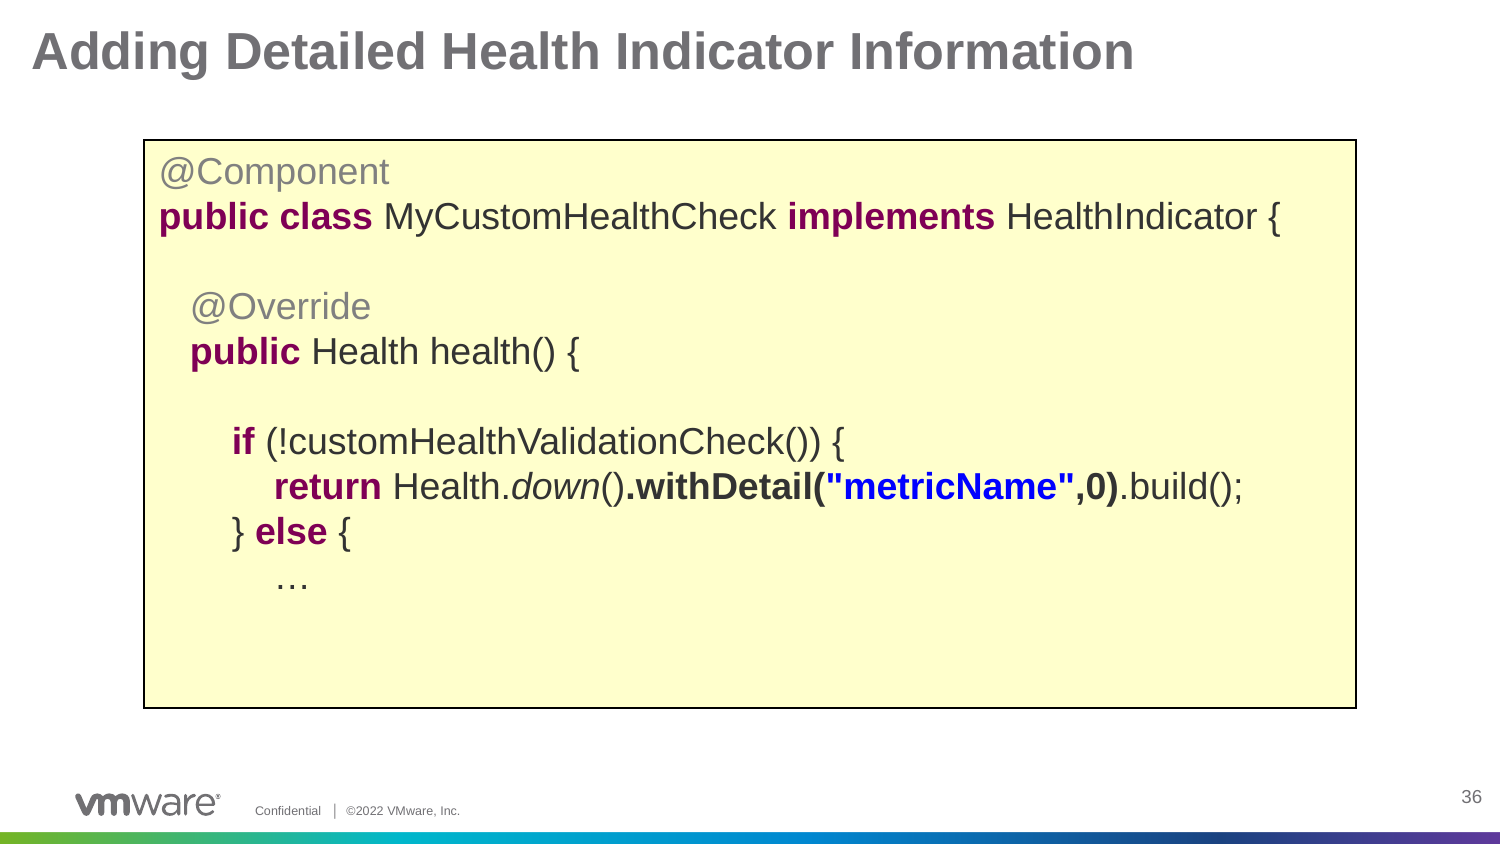

# Adding Detailed Health Indicator Information
@Component
public class MyCustomHealthCheck implements HealthIndicator {

   @Override
   public Health health() {

       if (!customHealthValidationCheck()) {
           return Health.down().withDetail("metricName",0).build();
       } else {
           …

36